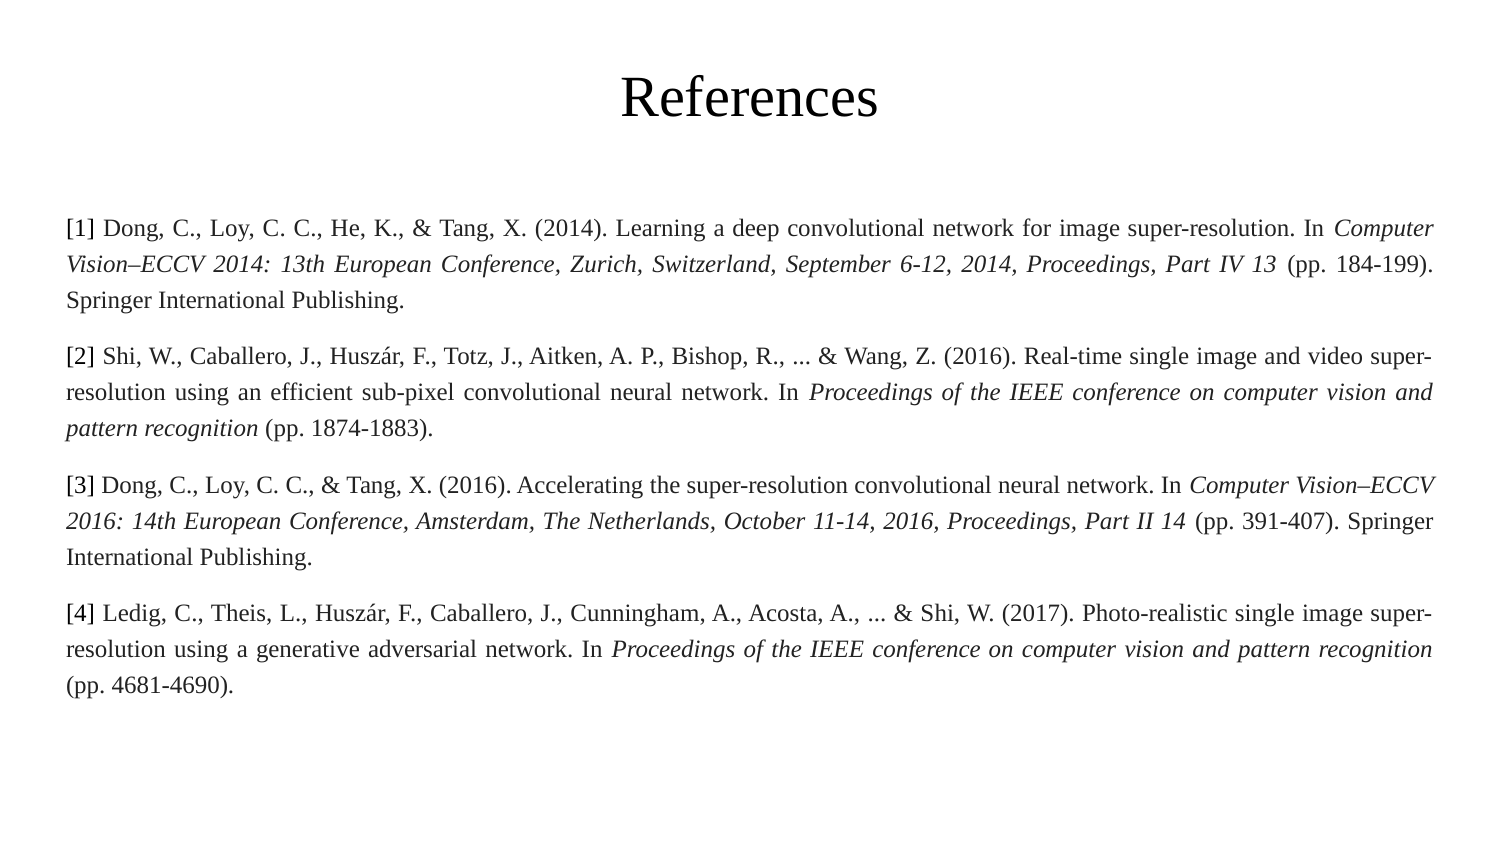

# References
[1] Dong, C., Loy, C. C., He, K., & Tang, X. (2014). Learning a deep convolutional network for image super-resolution. In Computer Vision–ECCV 2014: 13th European Conference, Zurich, Switzerland, September 6-12, 2014, Proceedings, Part IV 13 (pp. 184-199). Springer International Publishing.
[2] Shi, W., Caballero, J., Huszár, F., Totz, J., Aitken, A. P., Bishop, R., ... & Wang, Z. (2016). Real-time single image and video super-resolution using an efficient sub-pixel convolutional neural network. In Proceedings of the IEEE conference on computer vision and pattern recognition (pp. 1874-1883).
[3] Dong, C., Loy, C. C., & Tang, X. (2016). Accelerating the super-resolution convolutional neural network. In Computer Vision–ECCV 2016: 14th European Conference, Amsterdam, The Netherlands, October 11-14, 2016, Proceedings, Part II 14 (pp. 391-407). Springer International Publishing.
[4] Ledig, C., Theis, L., Huszár, F., Caballero, J., Cunningham, A., Acosta, A., ... & Shi, W. (2017). Photo-realistic single image super-resolution using a generative adversarial network. In Proceedings of the IEEE conference on computer vision and pattern recognition (pp. 4681-4690).